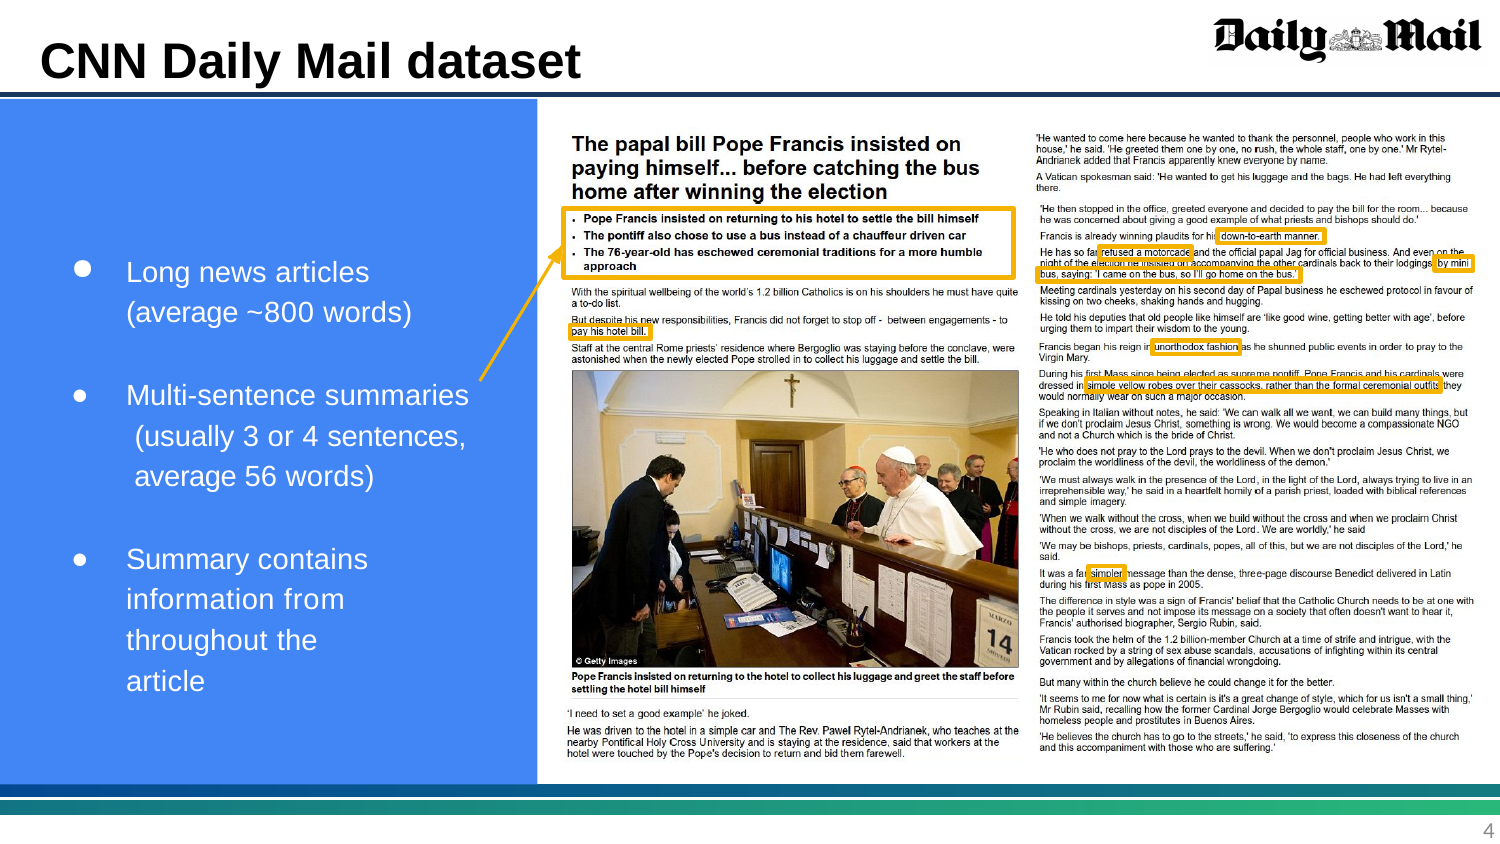

CNN Daily Mail dataset

Long news articles  (average ~800 words)

Multi-sentence summaries  (usually 3 or 4 sentences,  average 56 words)

Summary contains  information from  throughout the article

4